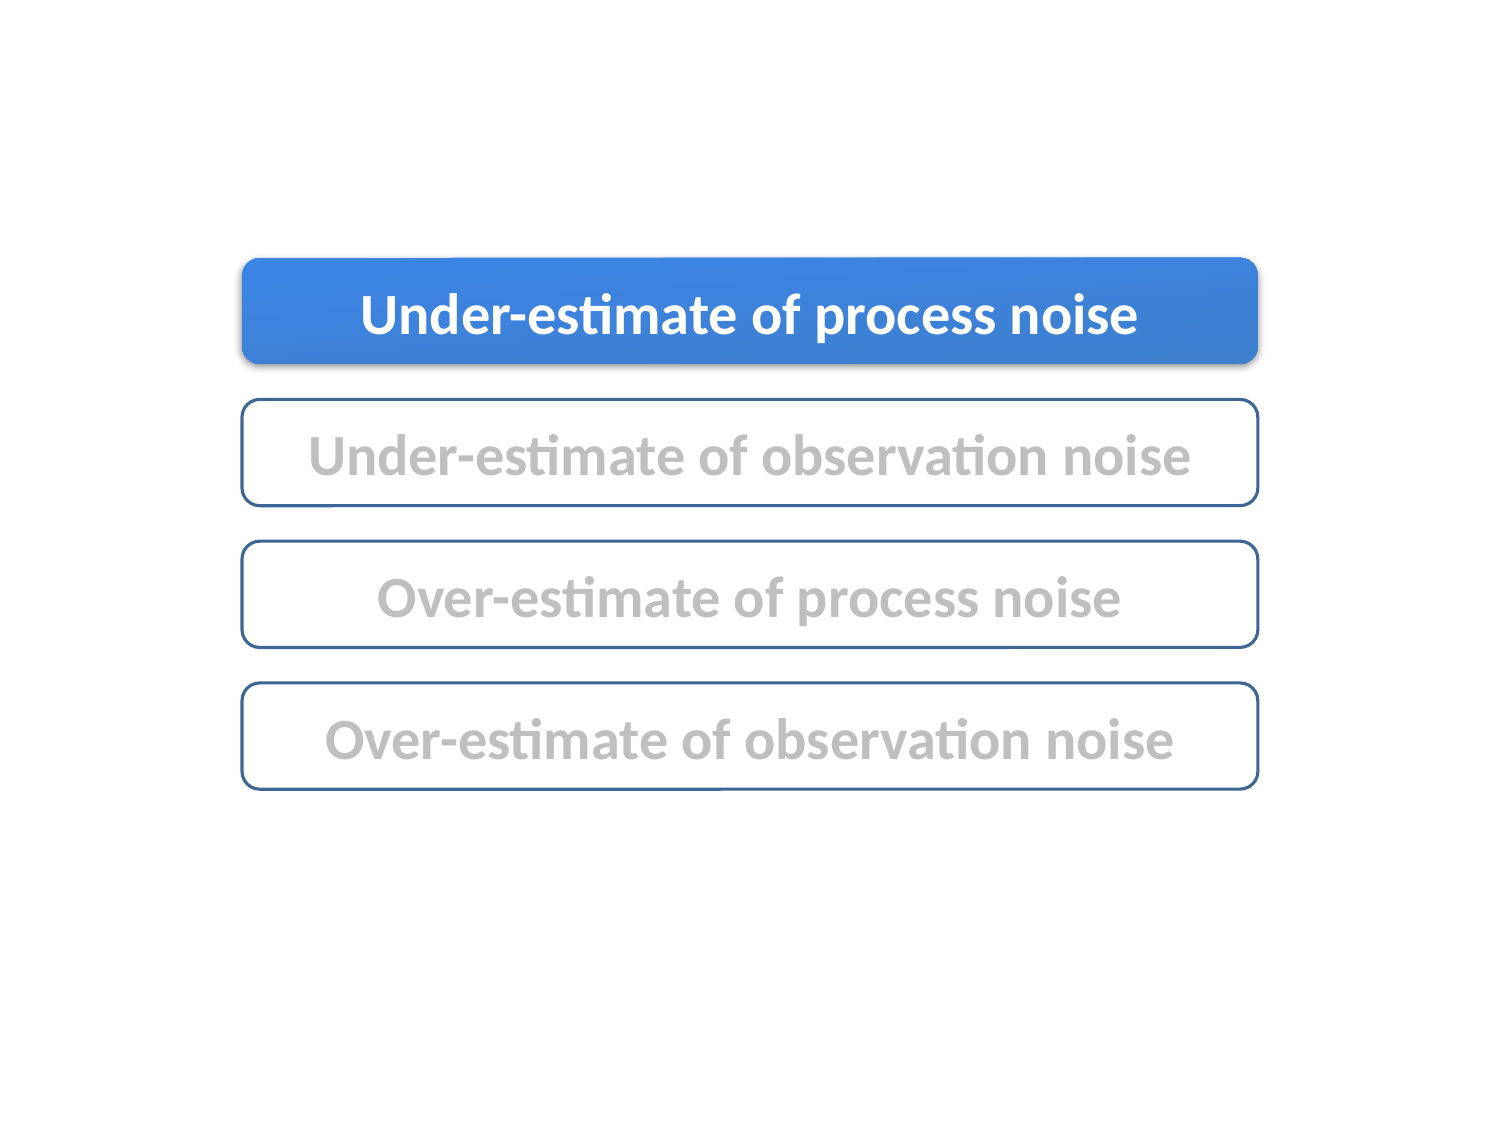

Under-estimate of process noise
Under-estimate of observation noise
Over-estimate of process noise
Over-estimate of observation noise